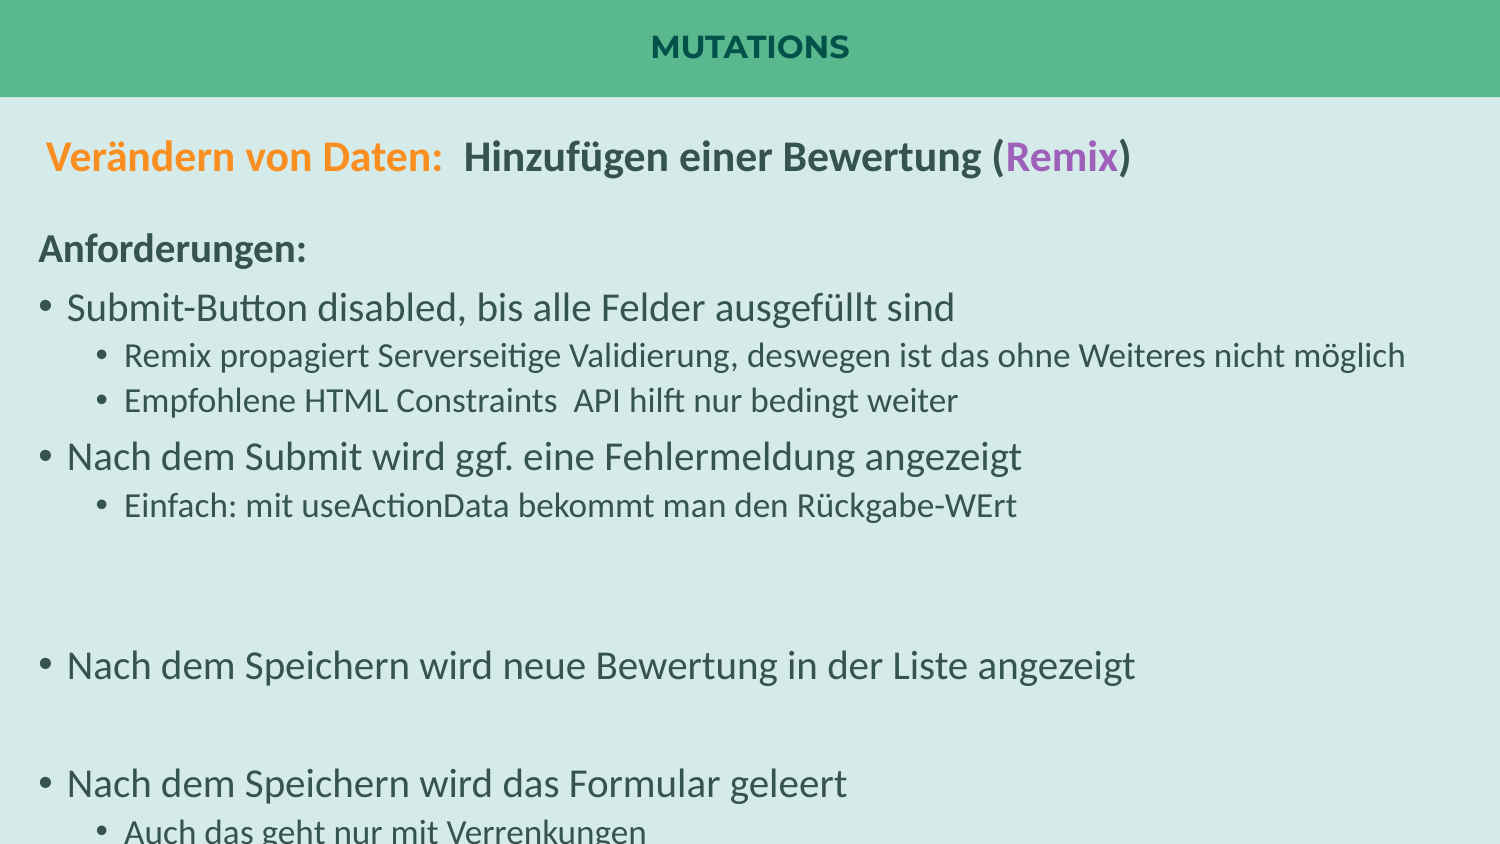

# Mutations
Verändern von Daten:  Hinzufügen einer Bewertung (Remix)

Anforderungen:
Submit-Button disabled, bis alle Felder ausgefüllt sind
Remix propagiert Serverseitige Validierung, deswegen ist das ohne Weiteres nicht möglich
Empfohlene HTML Constraints  API hilft nur bedingt weiter
Nach dem Submit wird ggf. eine Fehlermeldung angezeigt
Einfach: mit useActionData bekommt man den Rückgabe-WErt

Nach dem Speichern wird neue Bewertung in der Liste angezeigt

Nach dem Speichern wird das Formular geleert
Auch das geht nur mit Verrenkungen